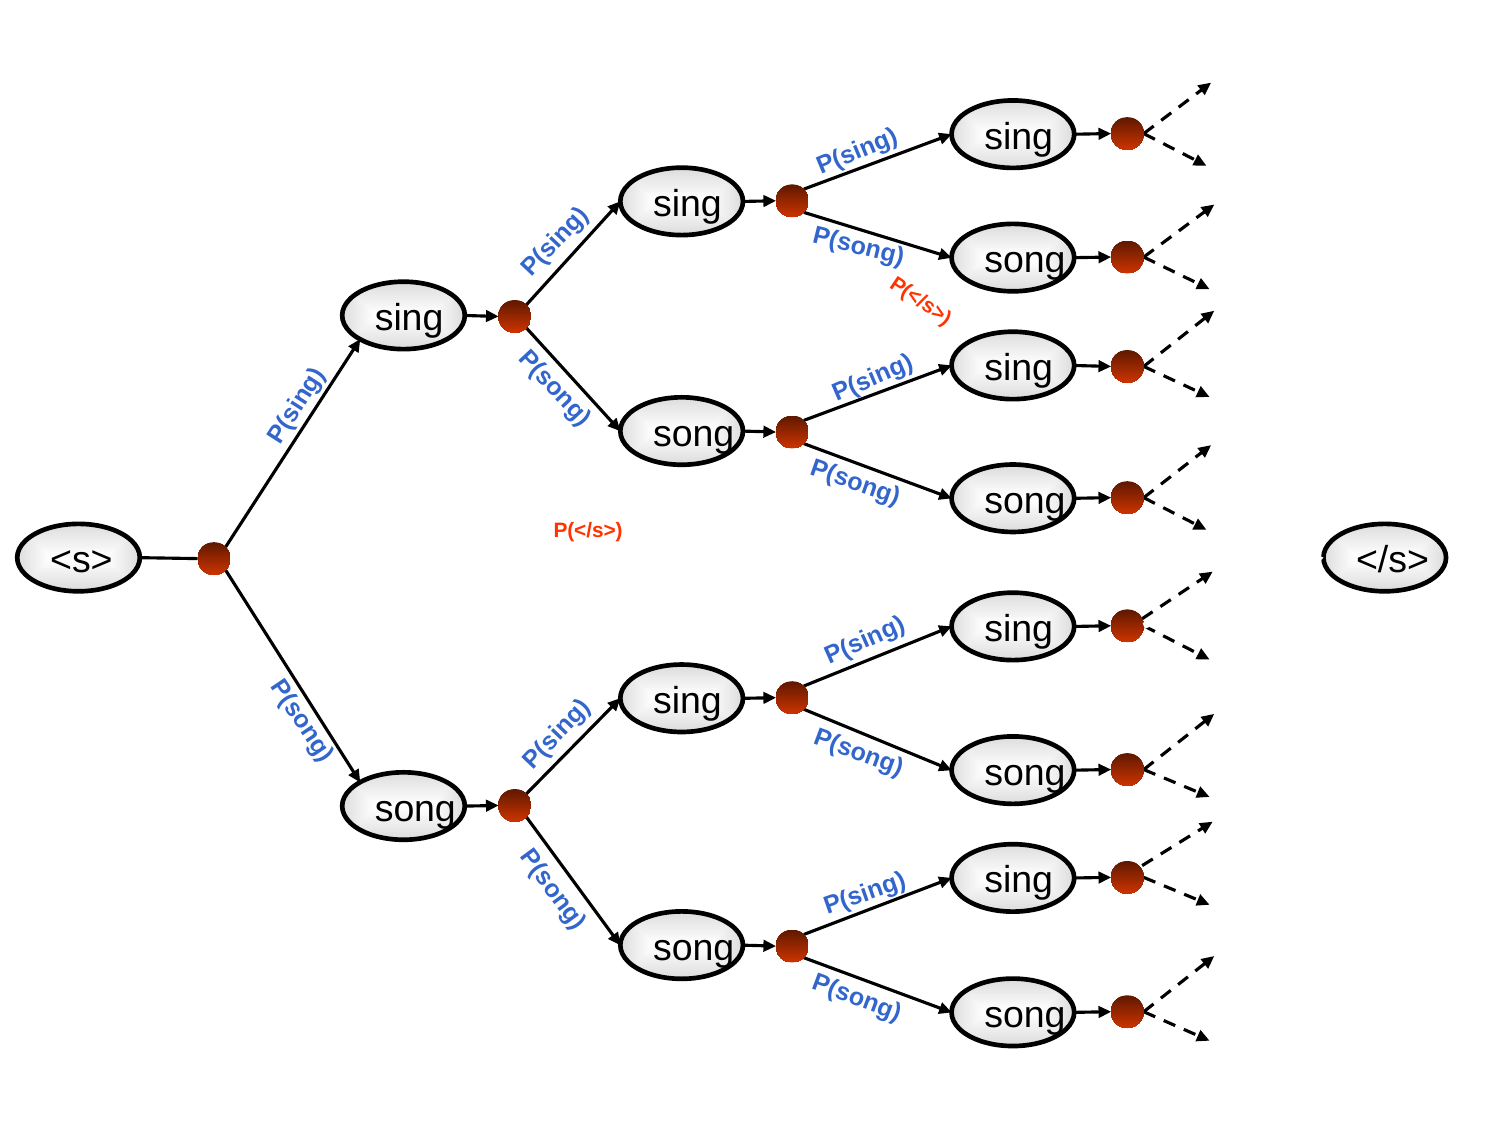

sing

P(sing)
sing

P(sing)
P(song)
song

P(</s>)
sing

sing

P(sing)
P(song)
P(sing)
song

P(song)
song

P(</s>)
<s>
</s>

sing

P(sing)
sing

P(song)
P(sing)
P(song)
song

song

sing

P(song)
P(sing)
song

P(song)
song